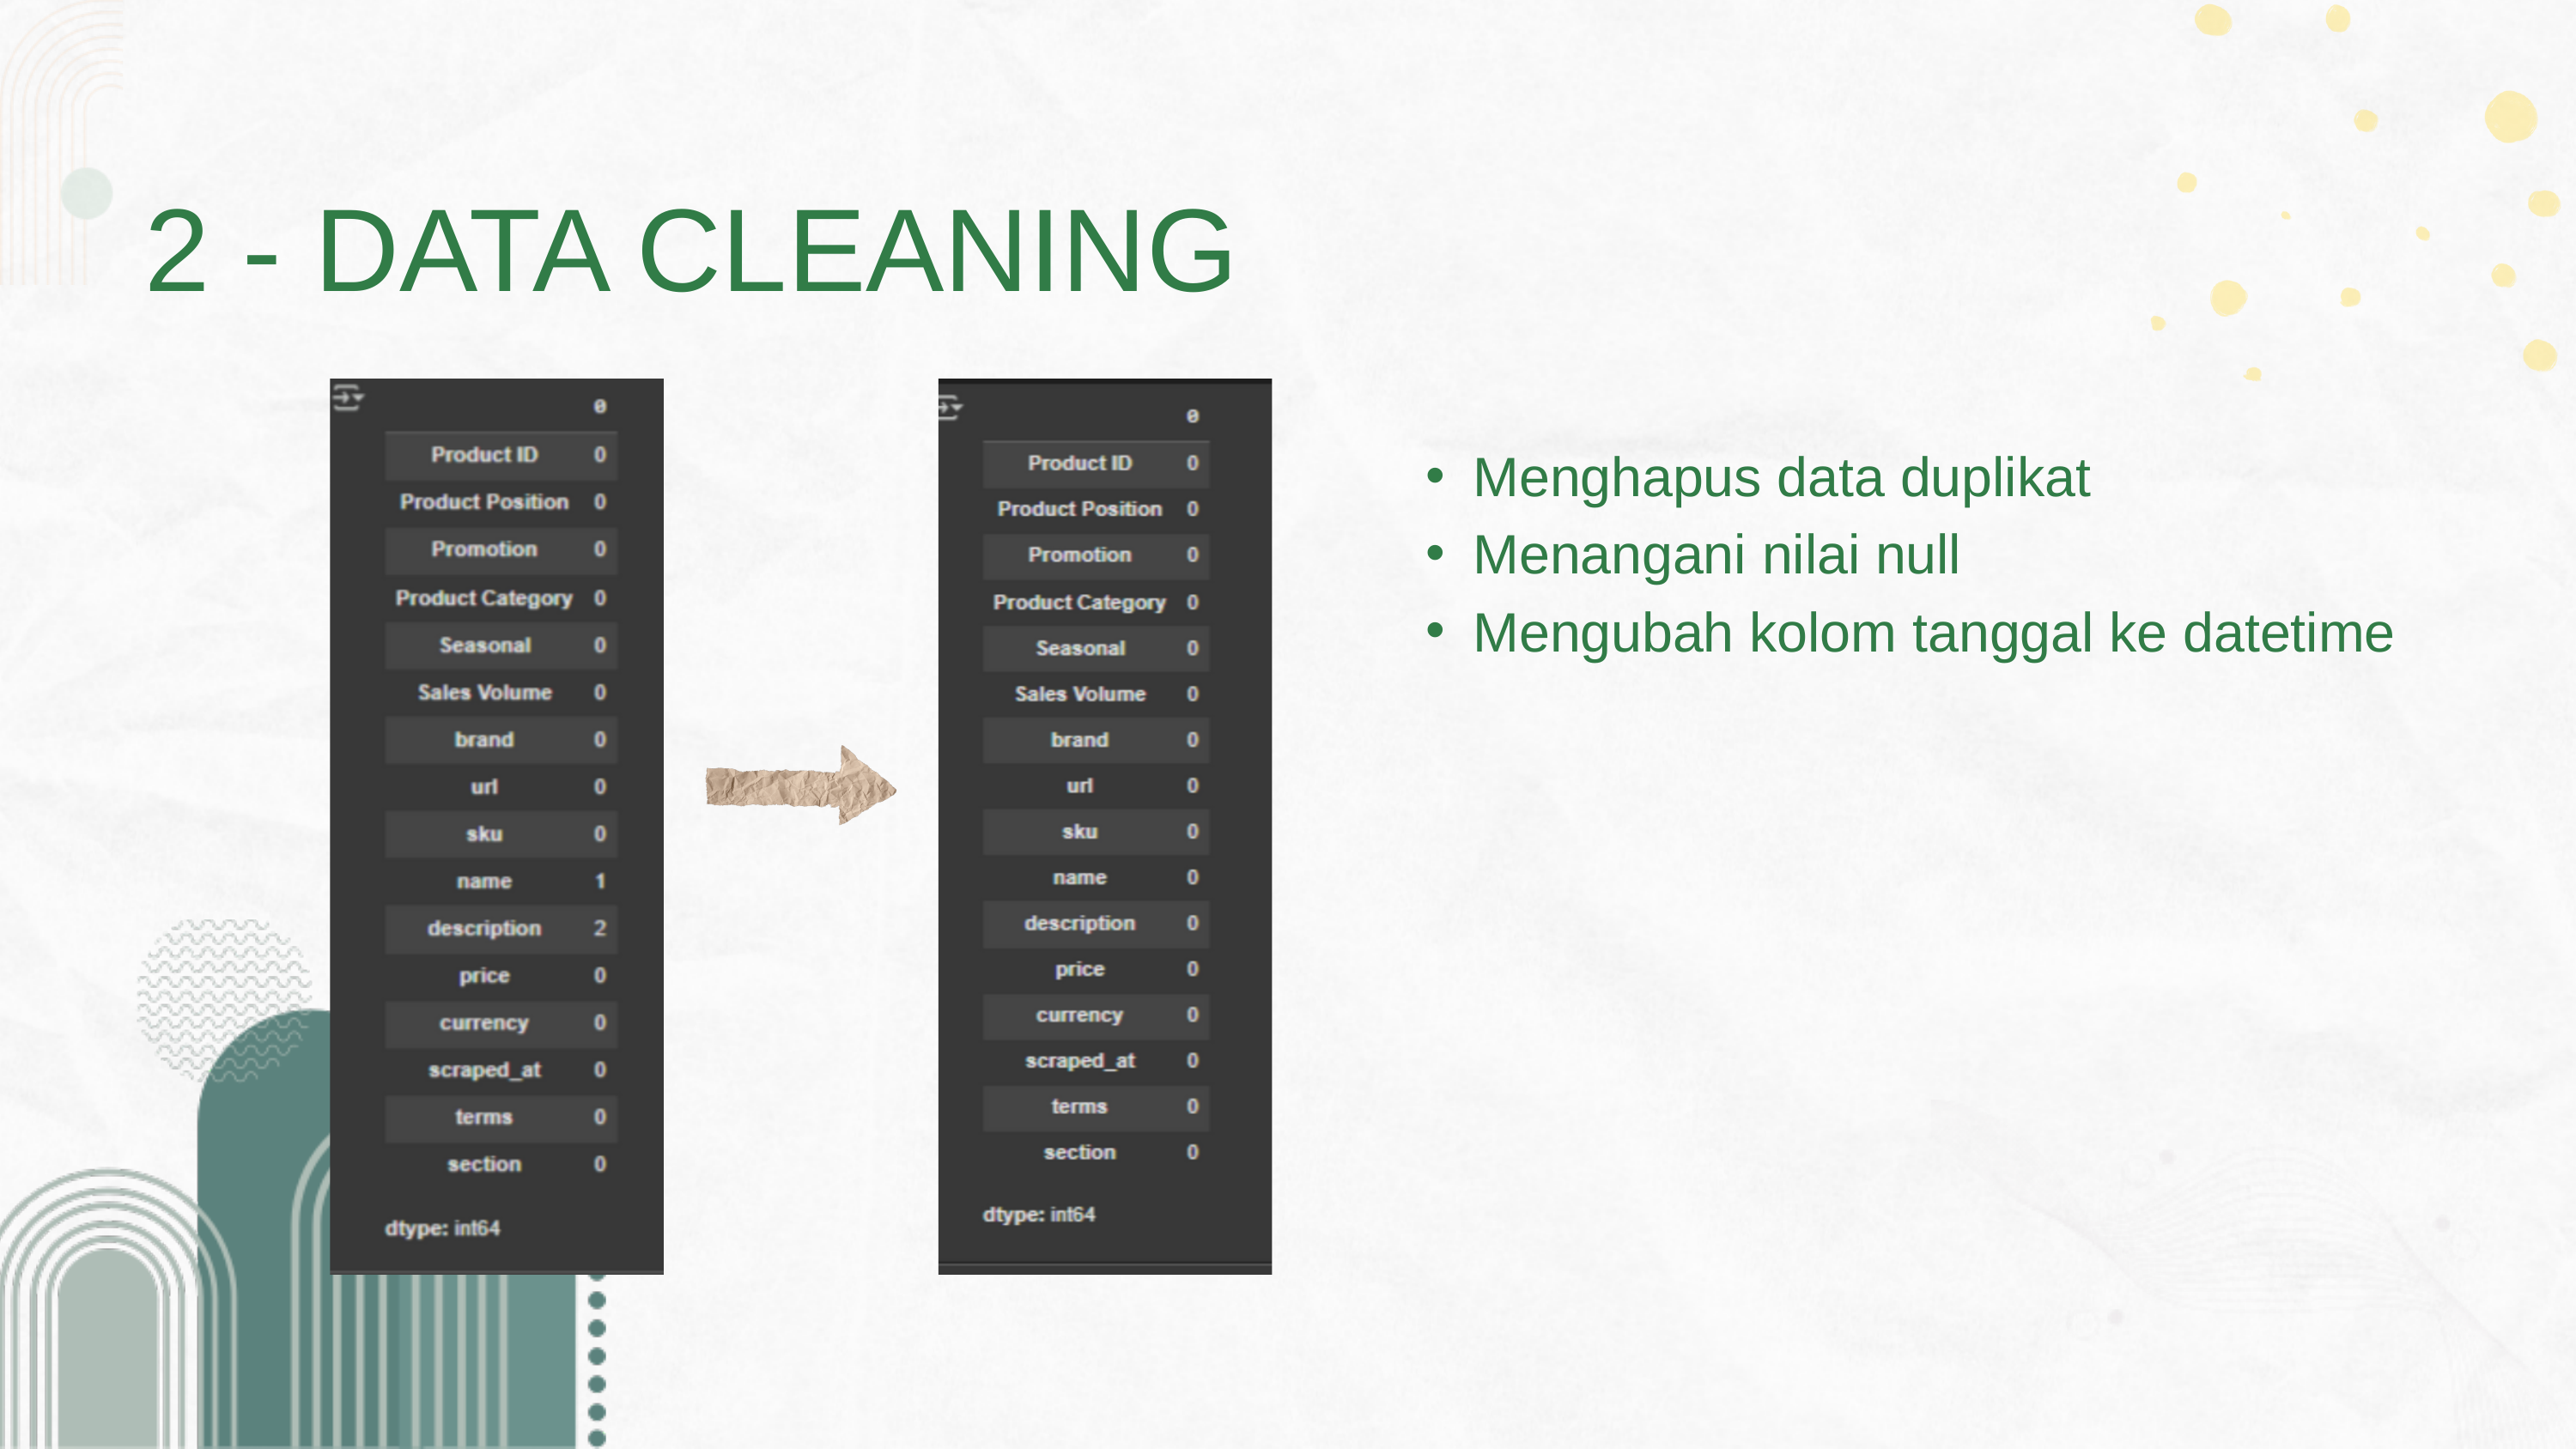

2 - DATA CLEANING

Menghapus data duplikat
Menangani nilai null
Mengubah kolom tanggal ke datetime